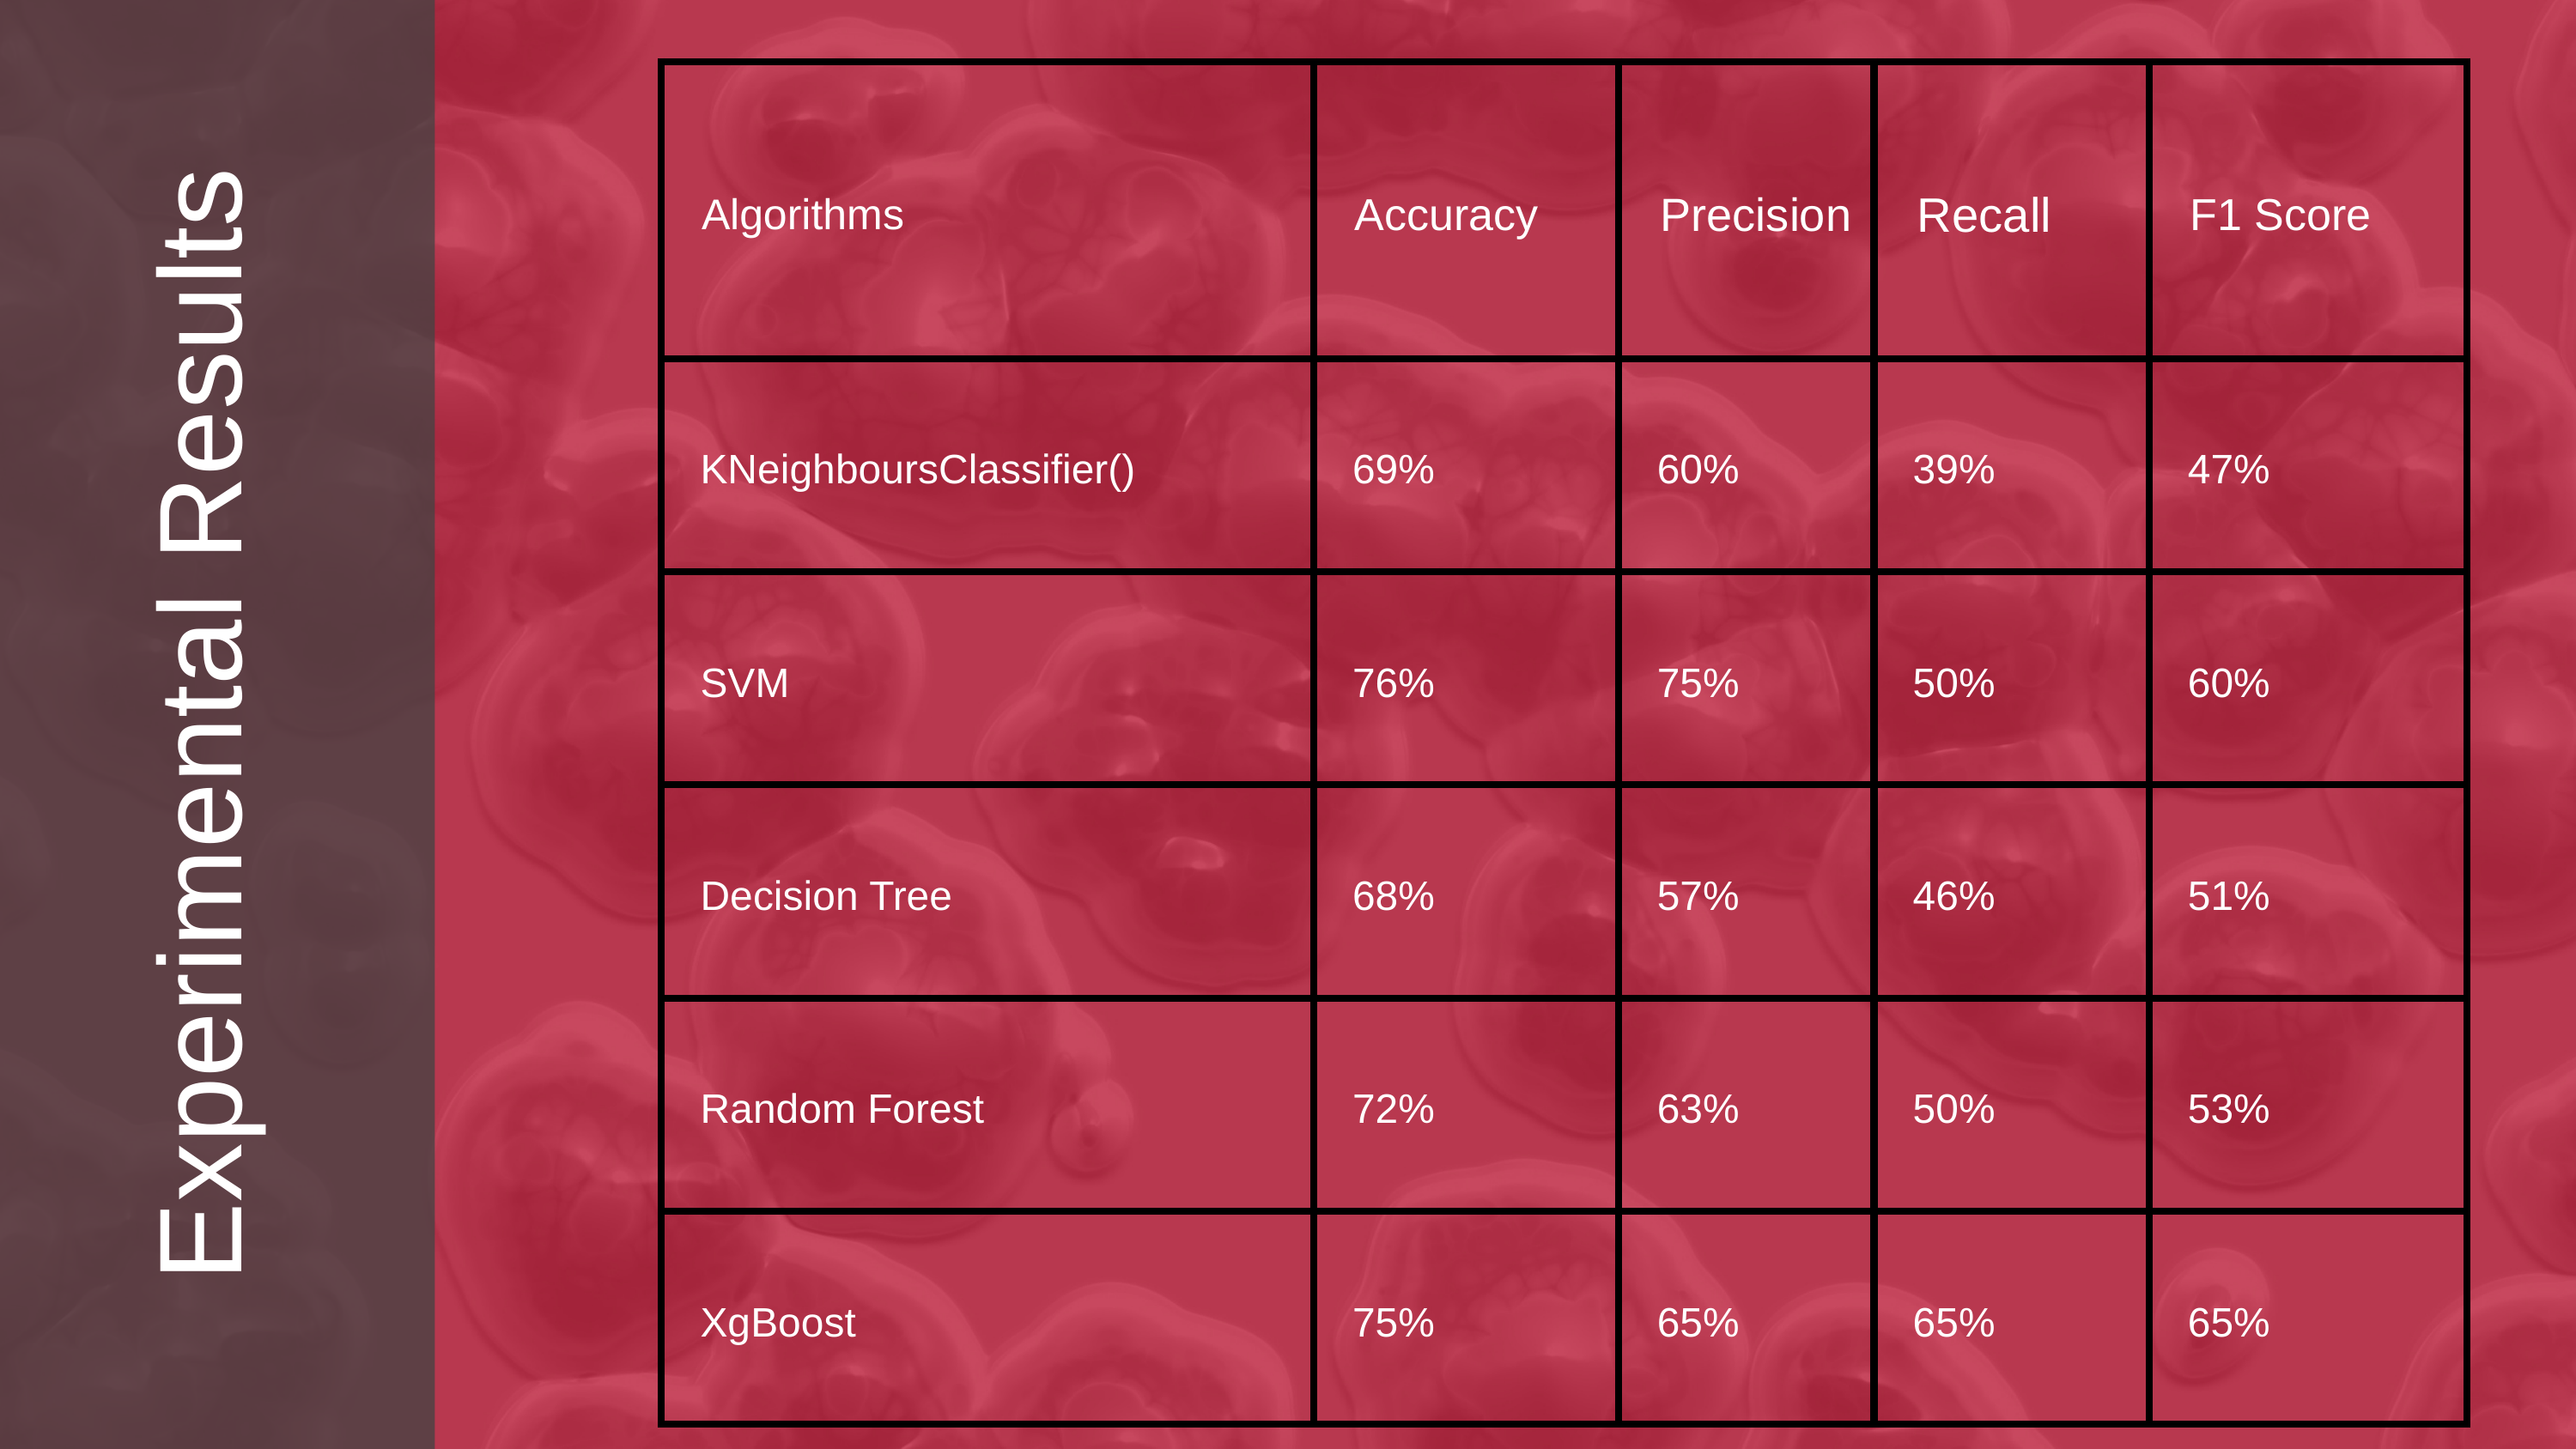

| Algorithms | Accuracy | Precision | Recall | F1 Score |
| --- | --- | --- | --- | --- |
| KNeighboursClassifier() | 69% | 60% | 39% | 47% |
| SVM | 76% | 75% | 50% | 60% |
| Decision Tree | 68% | 57% | 46% | 51% |
| Random Forest | 72% | 63% | 50% | 53% |
| XgBoost | 75% | 65% | 65% | 65% |
Experimental Results